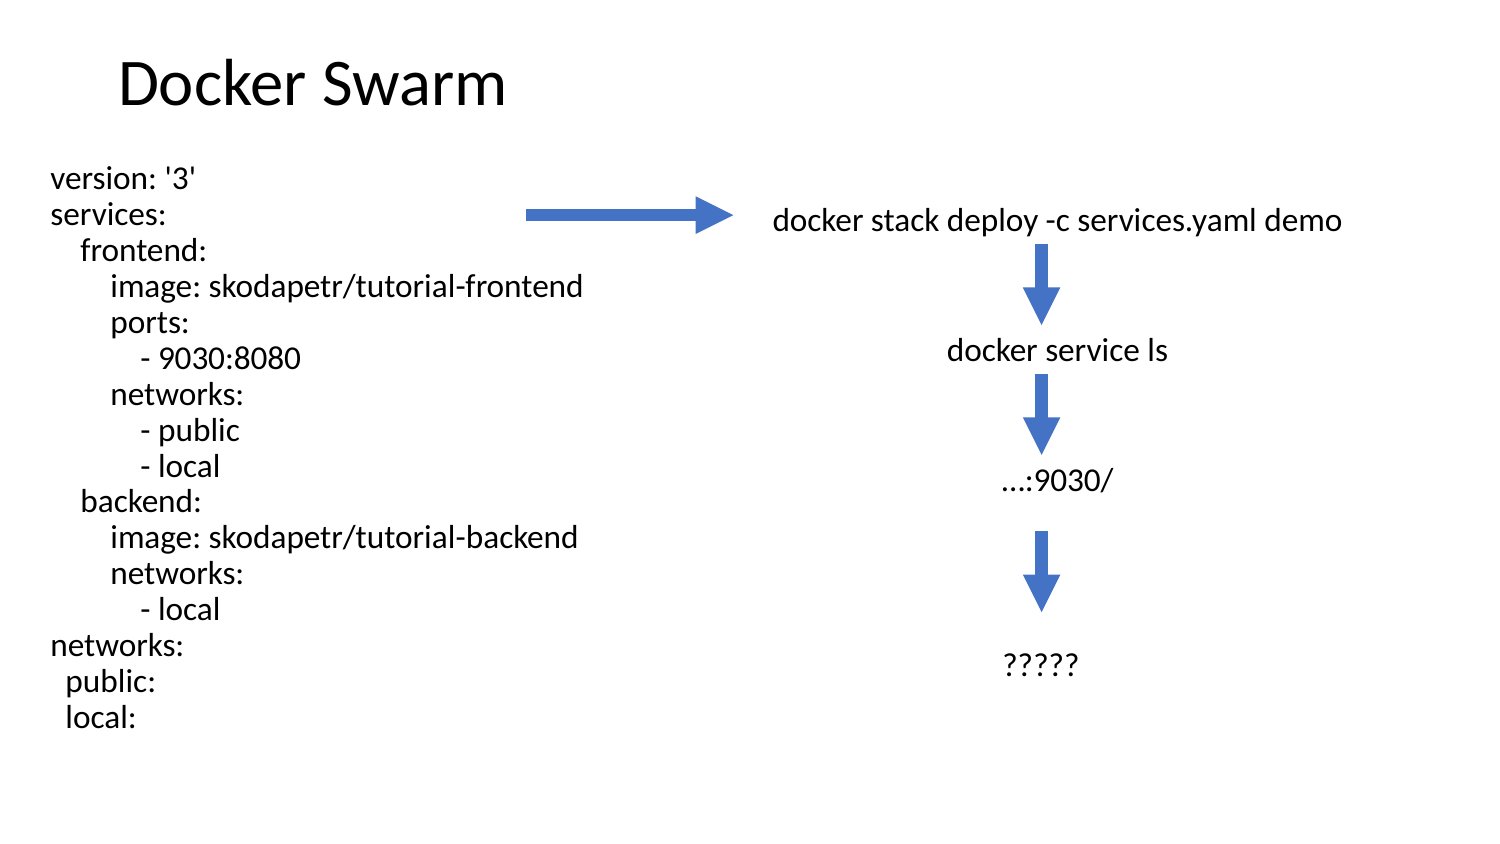

# Docker Swarm
version: '3'
services:
    frontend:
        image: skodapetr/tutorial-frontend
        ports:
            - 9030:8080
        networks:
            - public
            - local
    backend:
        image: skodapetr/tutorial-backend
        networks:
            - local
networks:
  public:
  local:
docker stack deploy -c services.yaml demo
docker service ls
…:9030/
?????